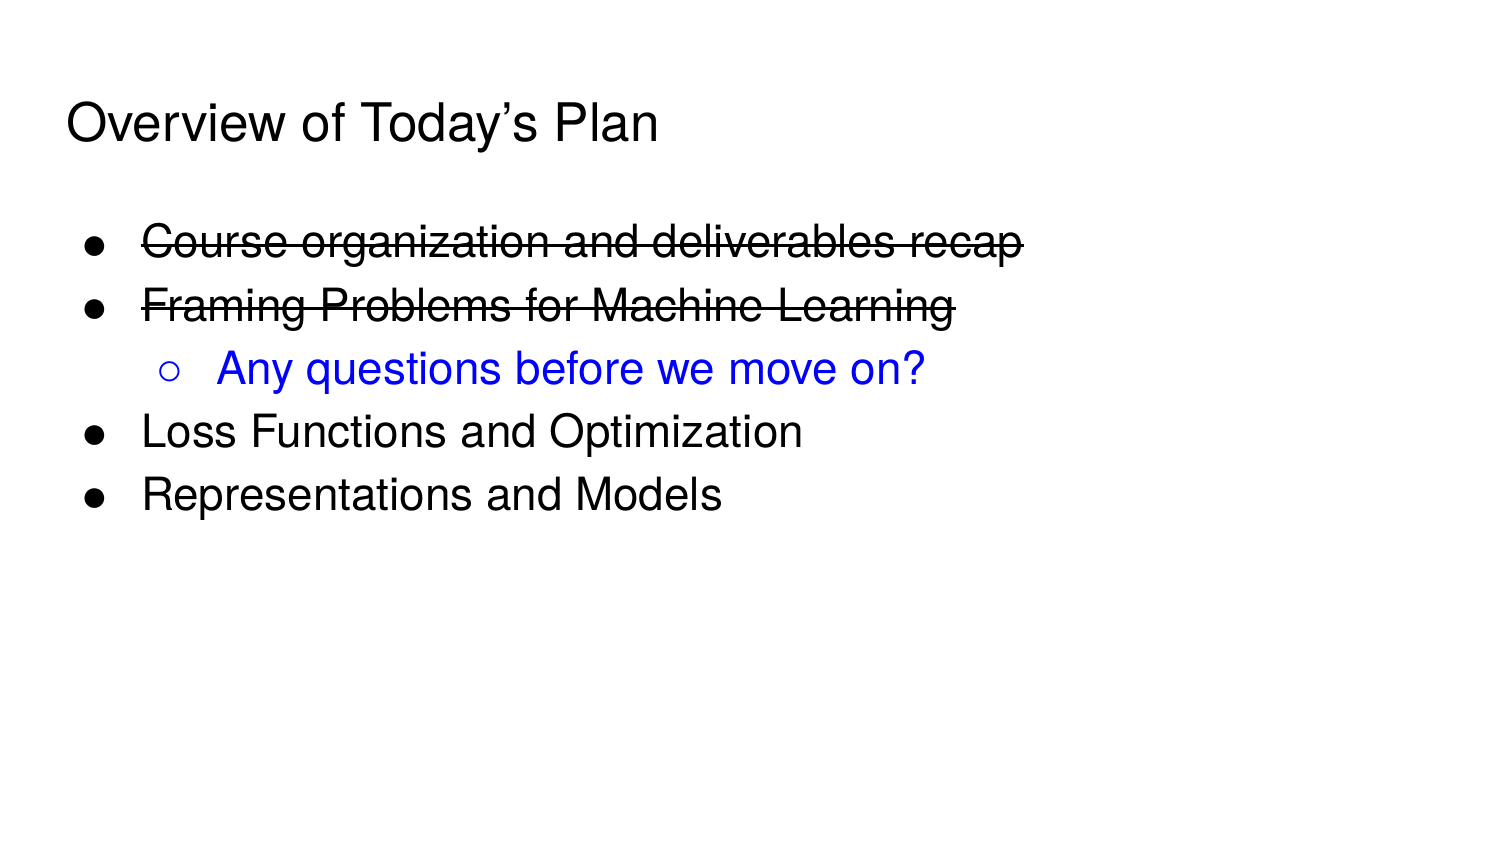

# Overview of Today’s Plan
Course organization and deliverables recap
Framing Problems for Machine Learning
Any questions before we move on?
Loss Functions and Optimization
Representations and Models